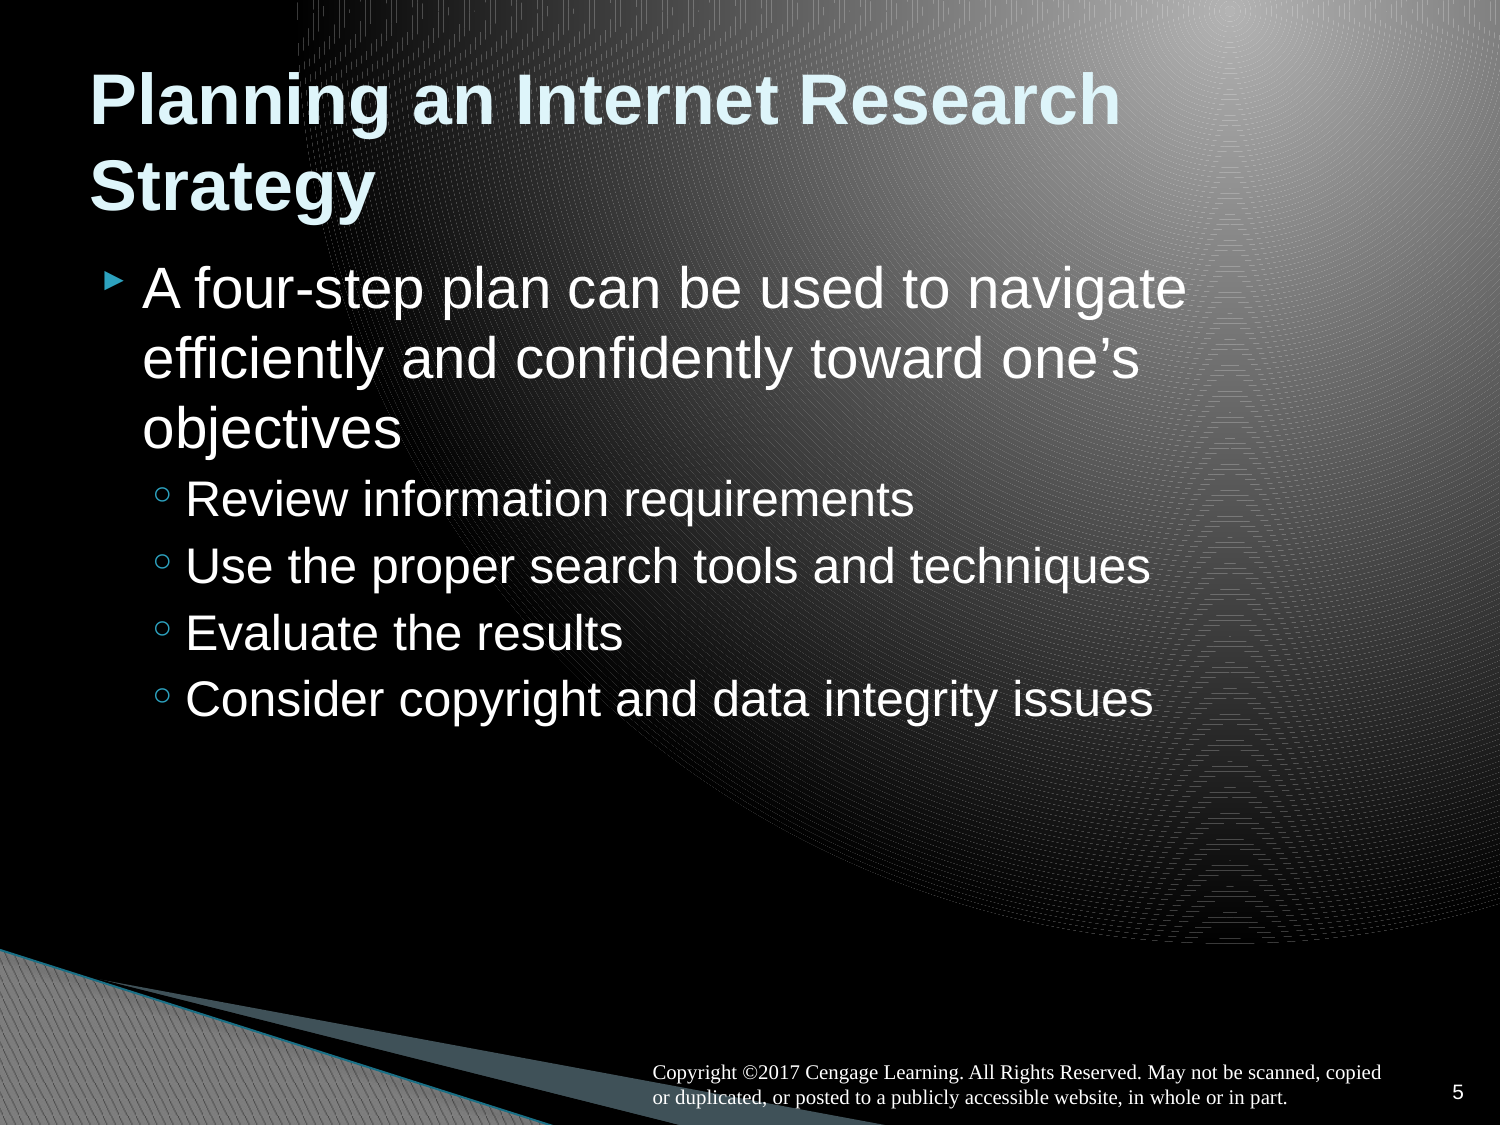

# Planning an Internet Research Strategy
A four-step plan can be used to navigate efficiently and confidently toward one’s objectives
Review information requirements
Use the proper search tools and techniques
Evaluate the results
Consider copyright and data integrity issues
5